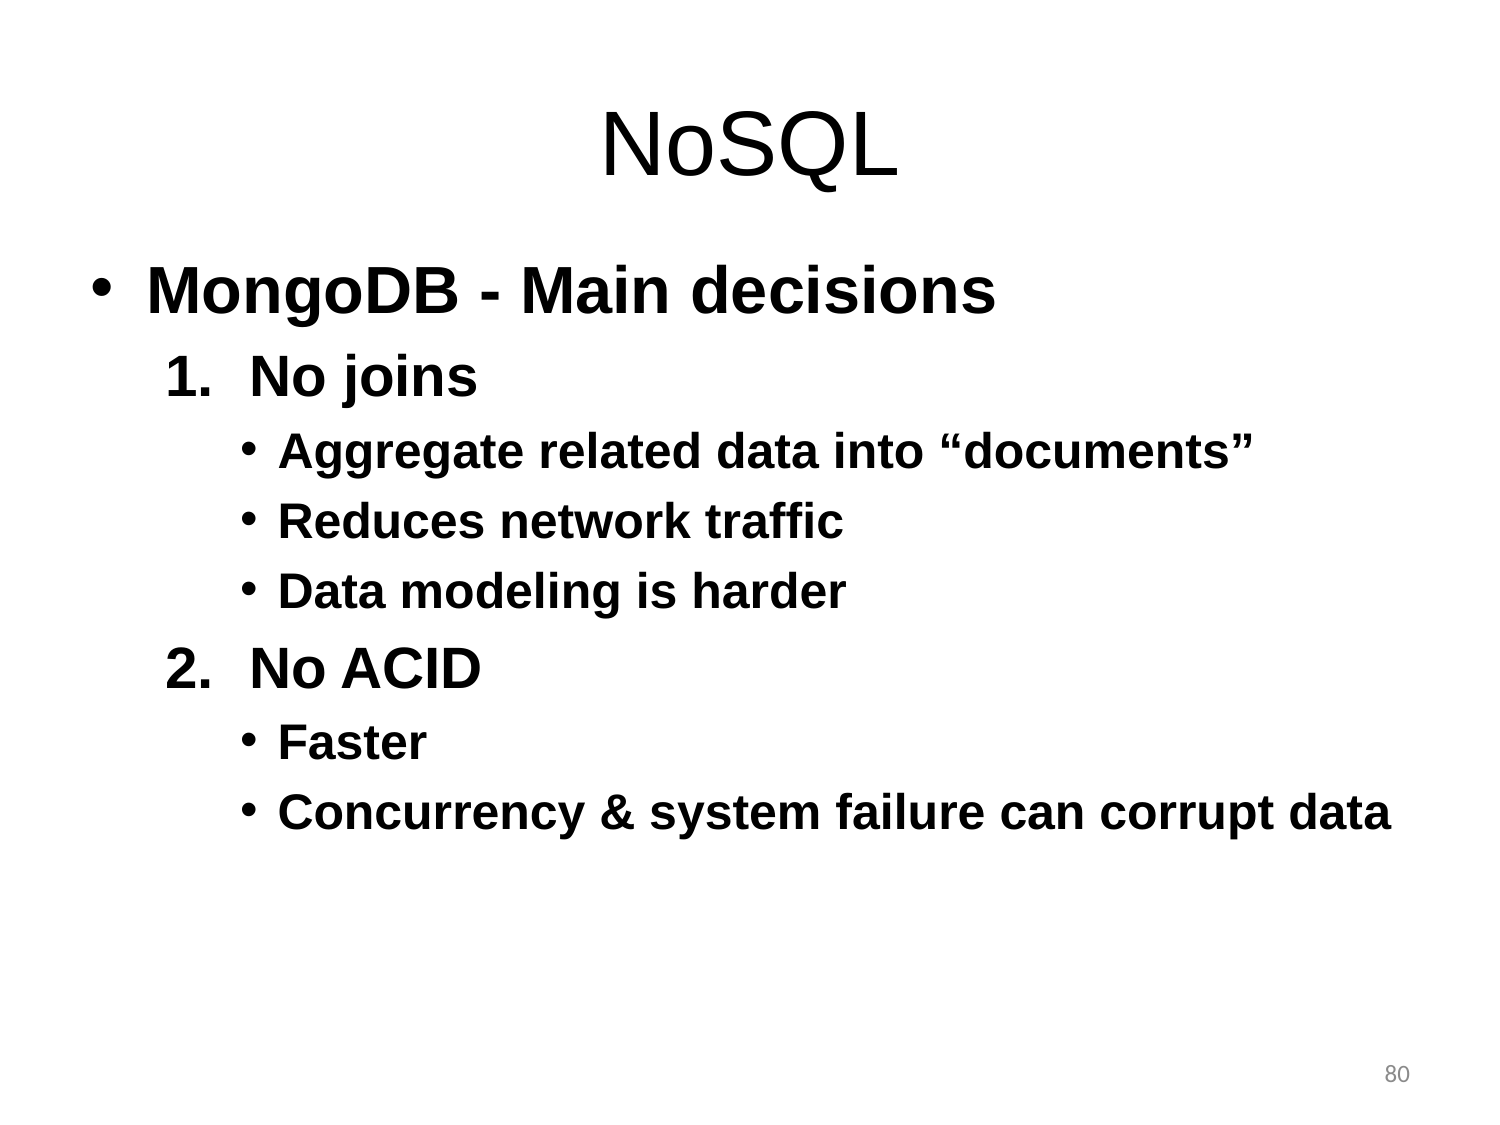

# NoSQL
MongoDB - Main decisions
No joins
Aggregate related data into “documents”
Reduces network traffic
Data modeling is harder
No ACID
Faster
Concurrency & system failure can corrupt data
80